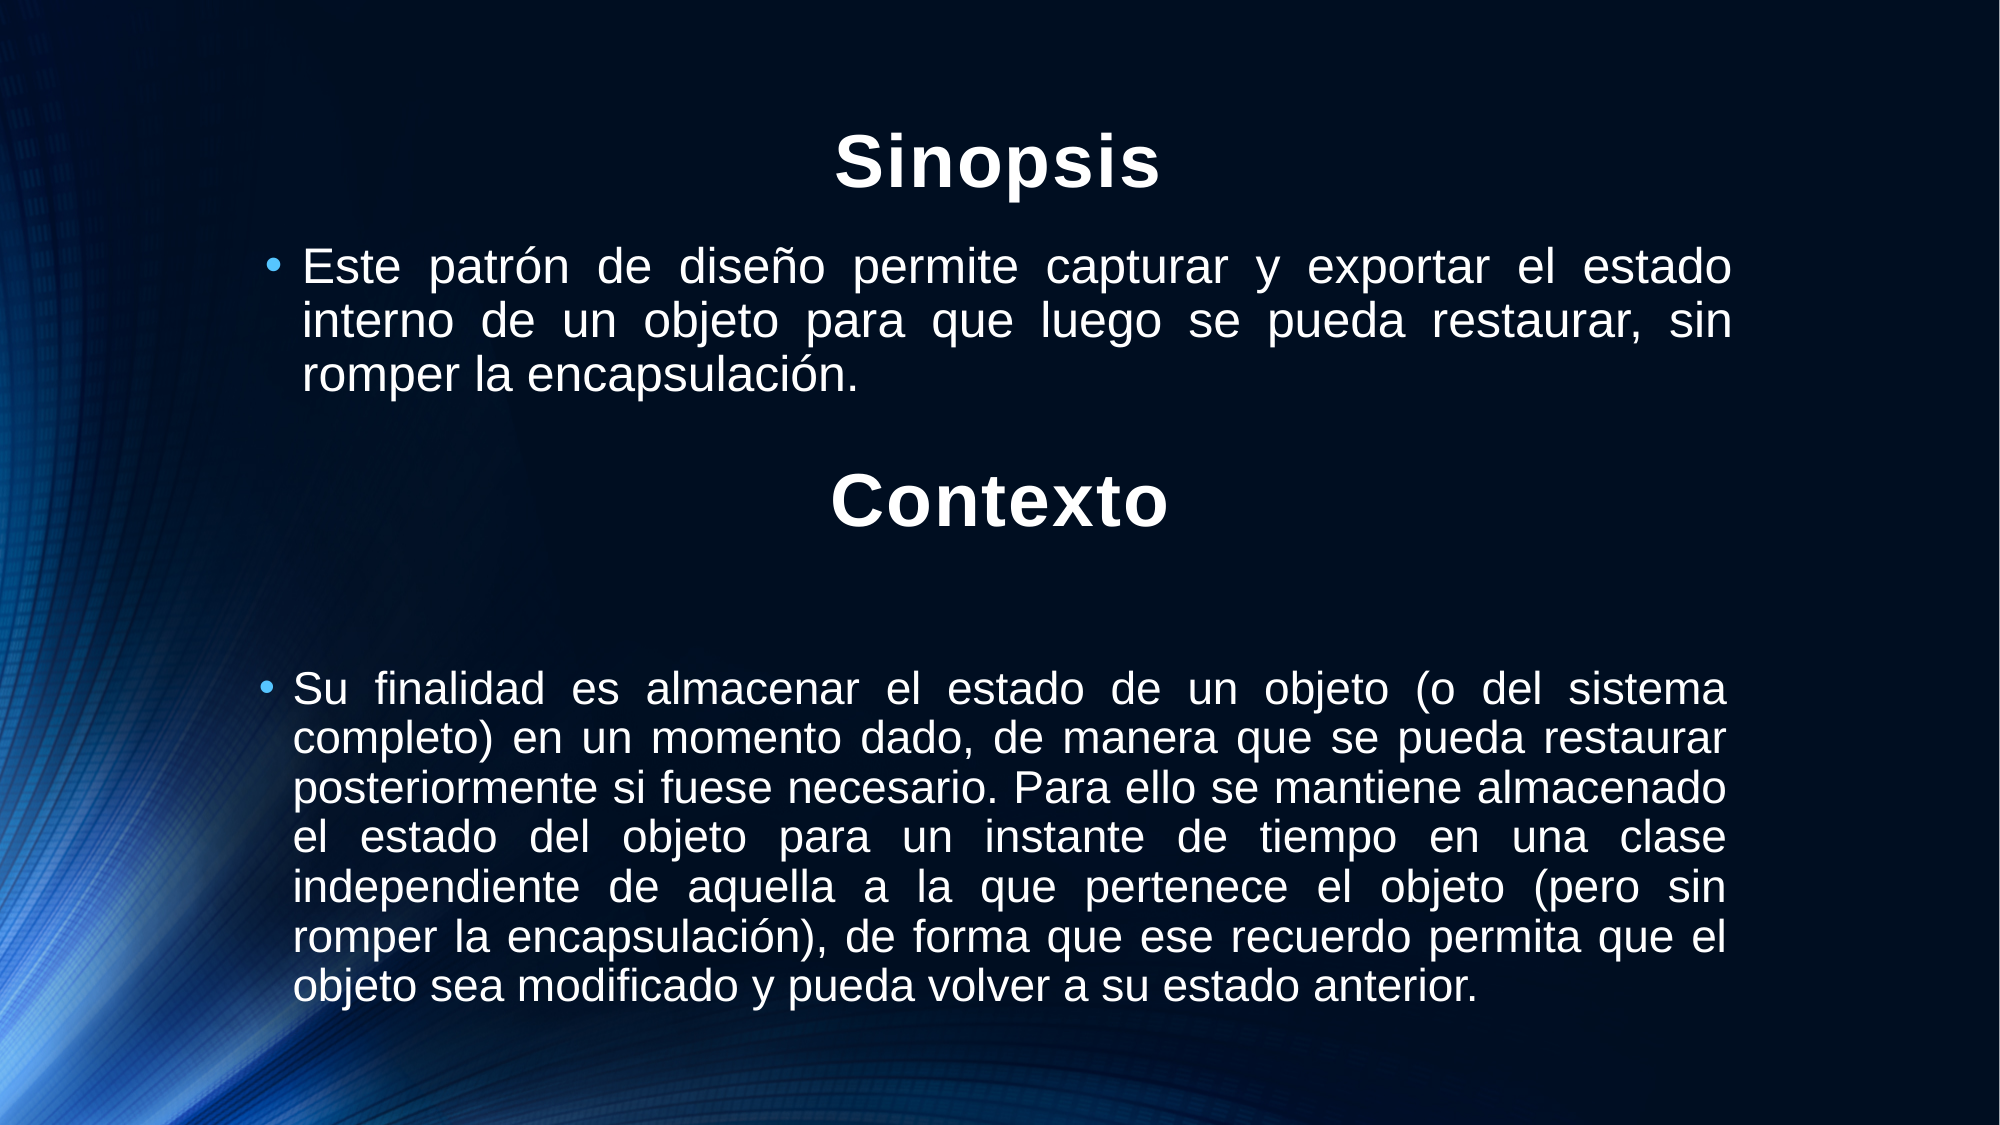

# Sinopsis
Este patrón de diseño permite capturar y exportar el estado interno de un objeto para que luego se pueda restaurar, sin romper la encapsulación.

Contexto
Su finalidad es almacenar el estado de un objeto (o del sistema completo) en un momento dado, de manera que se pueda restaurar posteriormente si fuese necesario. Para ello se mantiene almacenado el estado del objeto para un instante de tiempo en una clase independiente de aquella a la que pertenece el objeto (pero sin romper la encapsulación), de forma que ese recuerdo permita que el objeto sea modificado y pueda volver a su estado anterior.